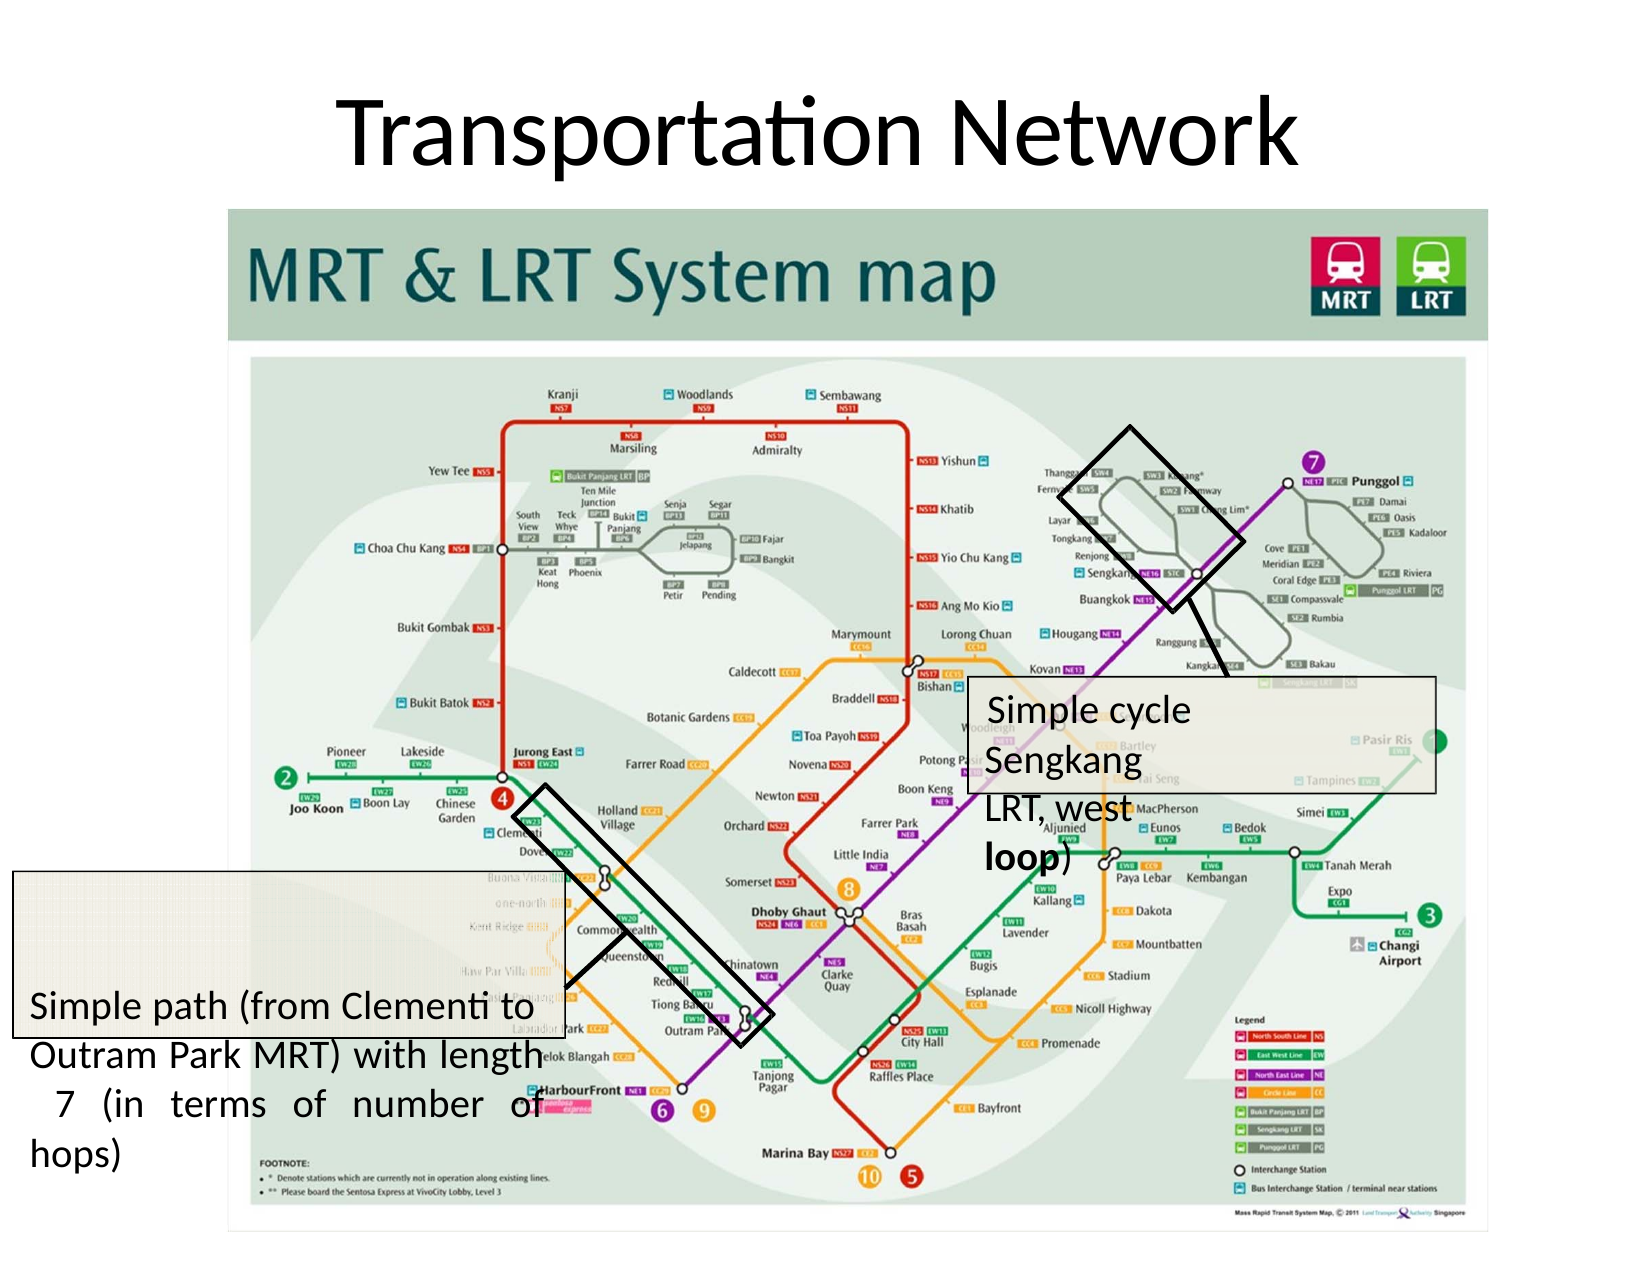

# Transportation Network

Simple cycle
Sengkang LRT, west loop)

Simple path (from Clementi to  Outram Park MRT) with length  7 (in terms of number of hops)